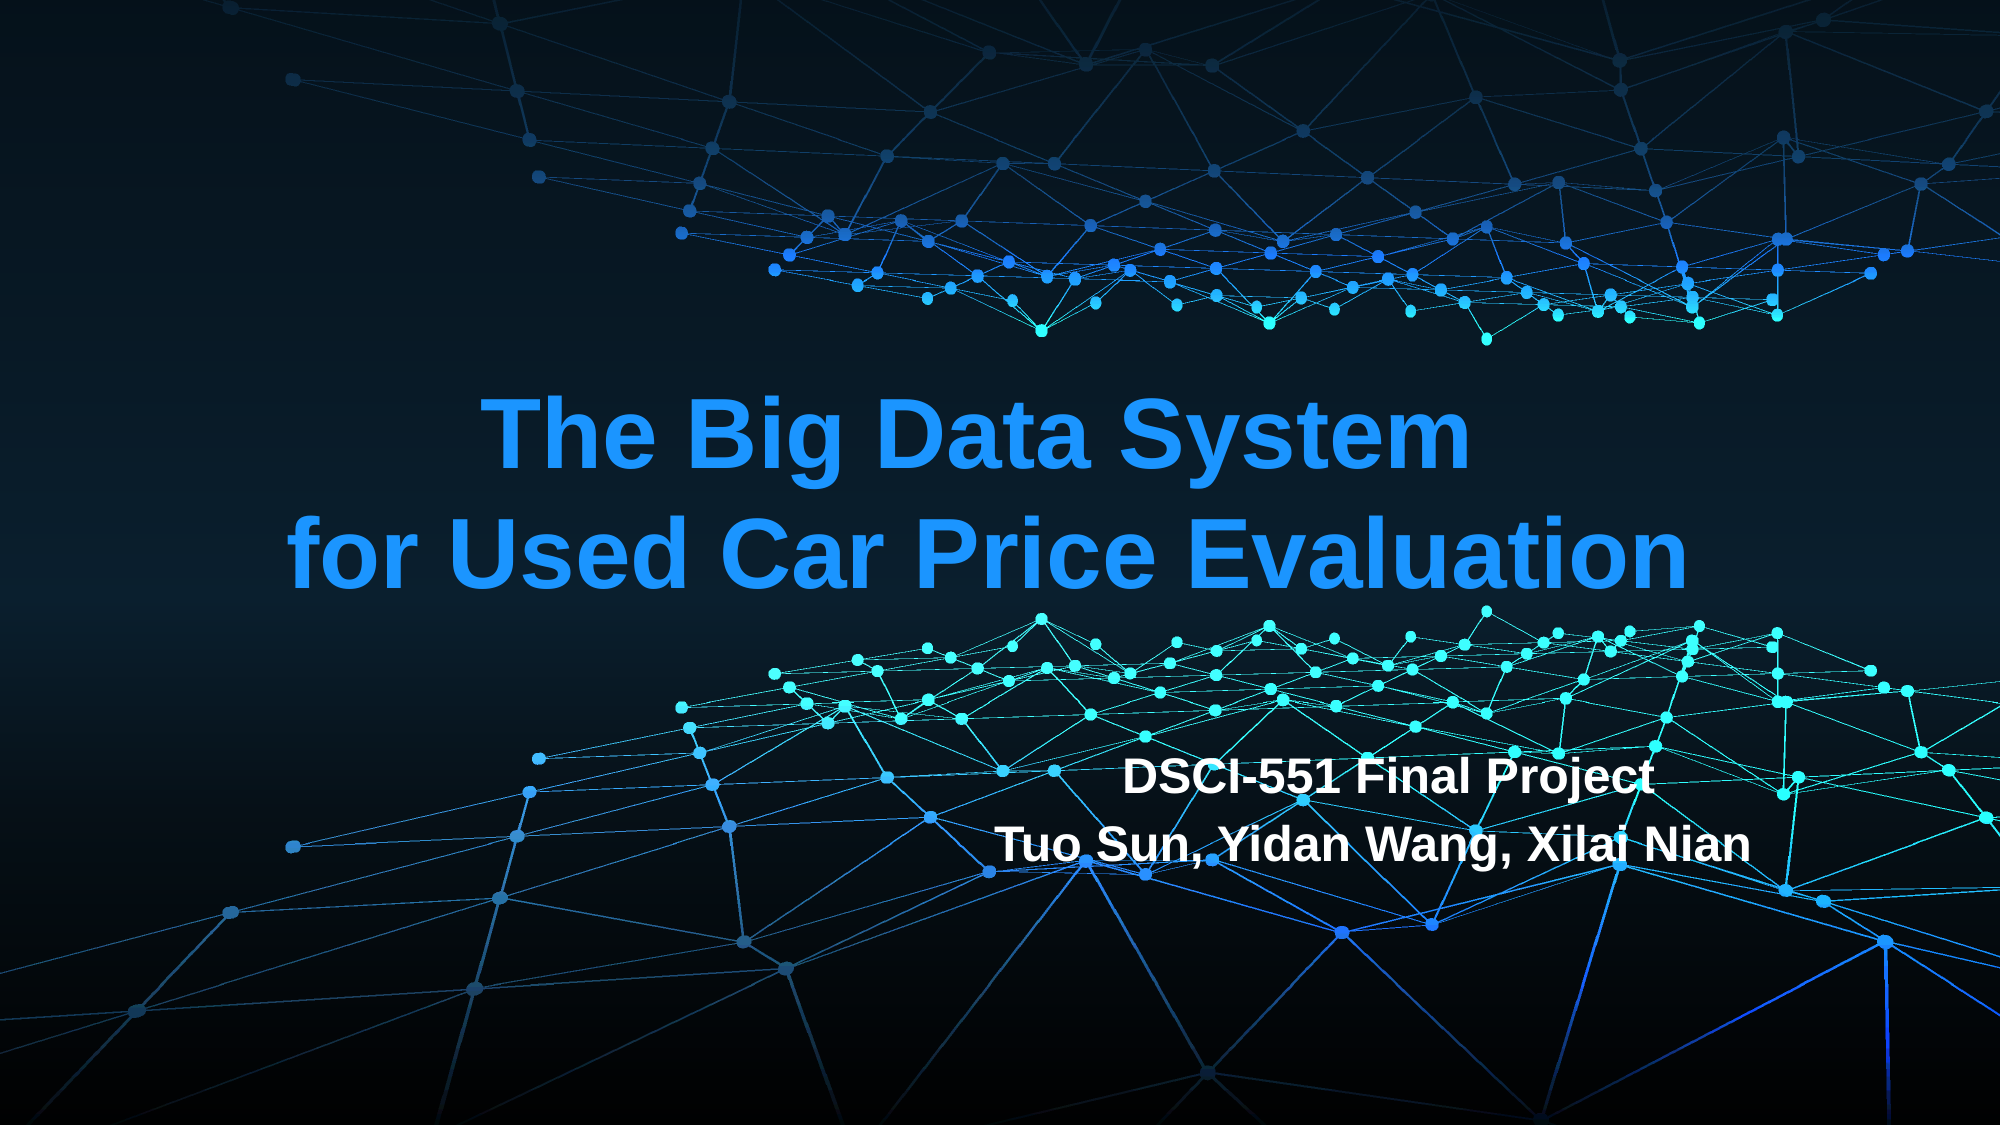

The Big Data System
for Used Car Price Evaluation

DSCI-551 Final Project
Tuo Sun, Yidan Wang, Xilai Nian